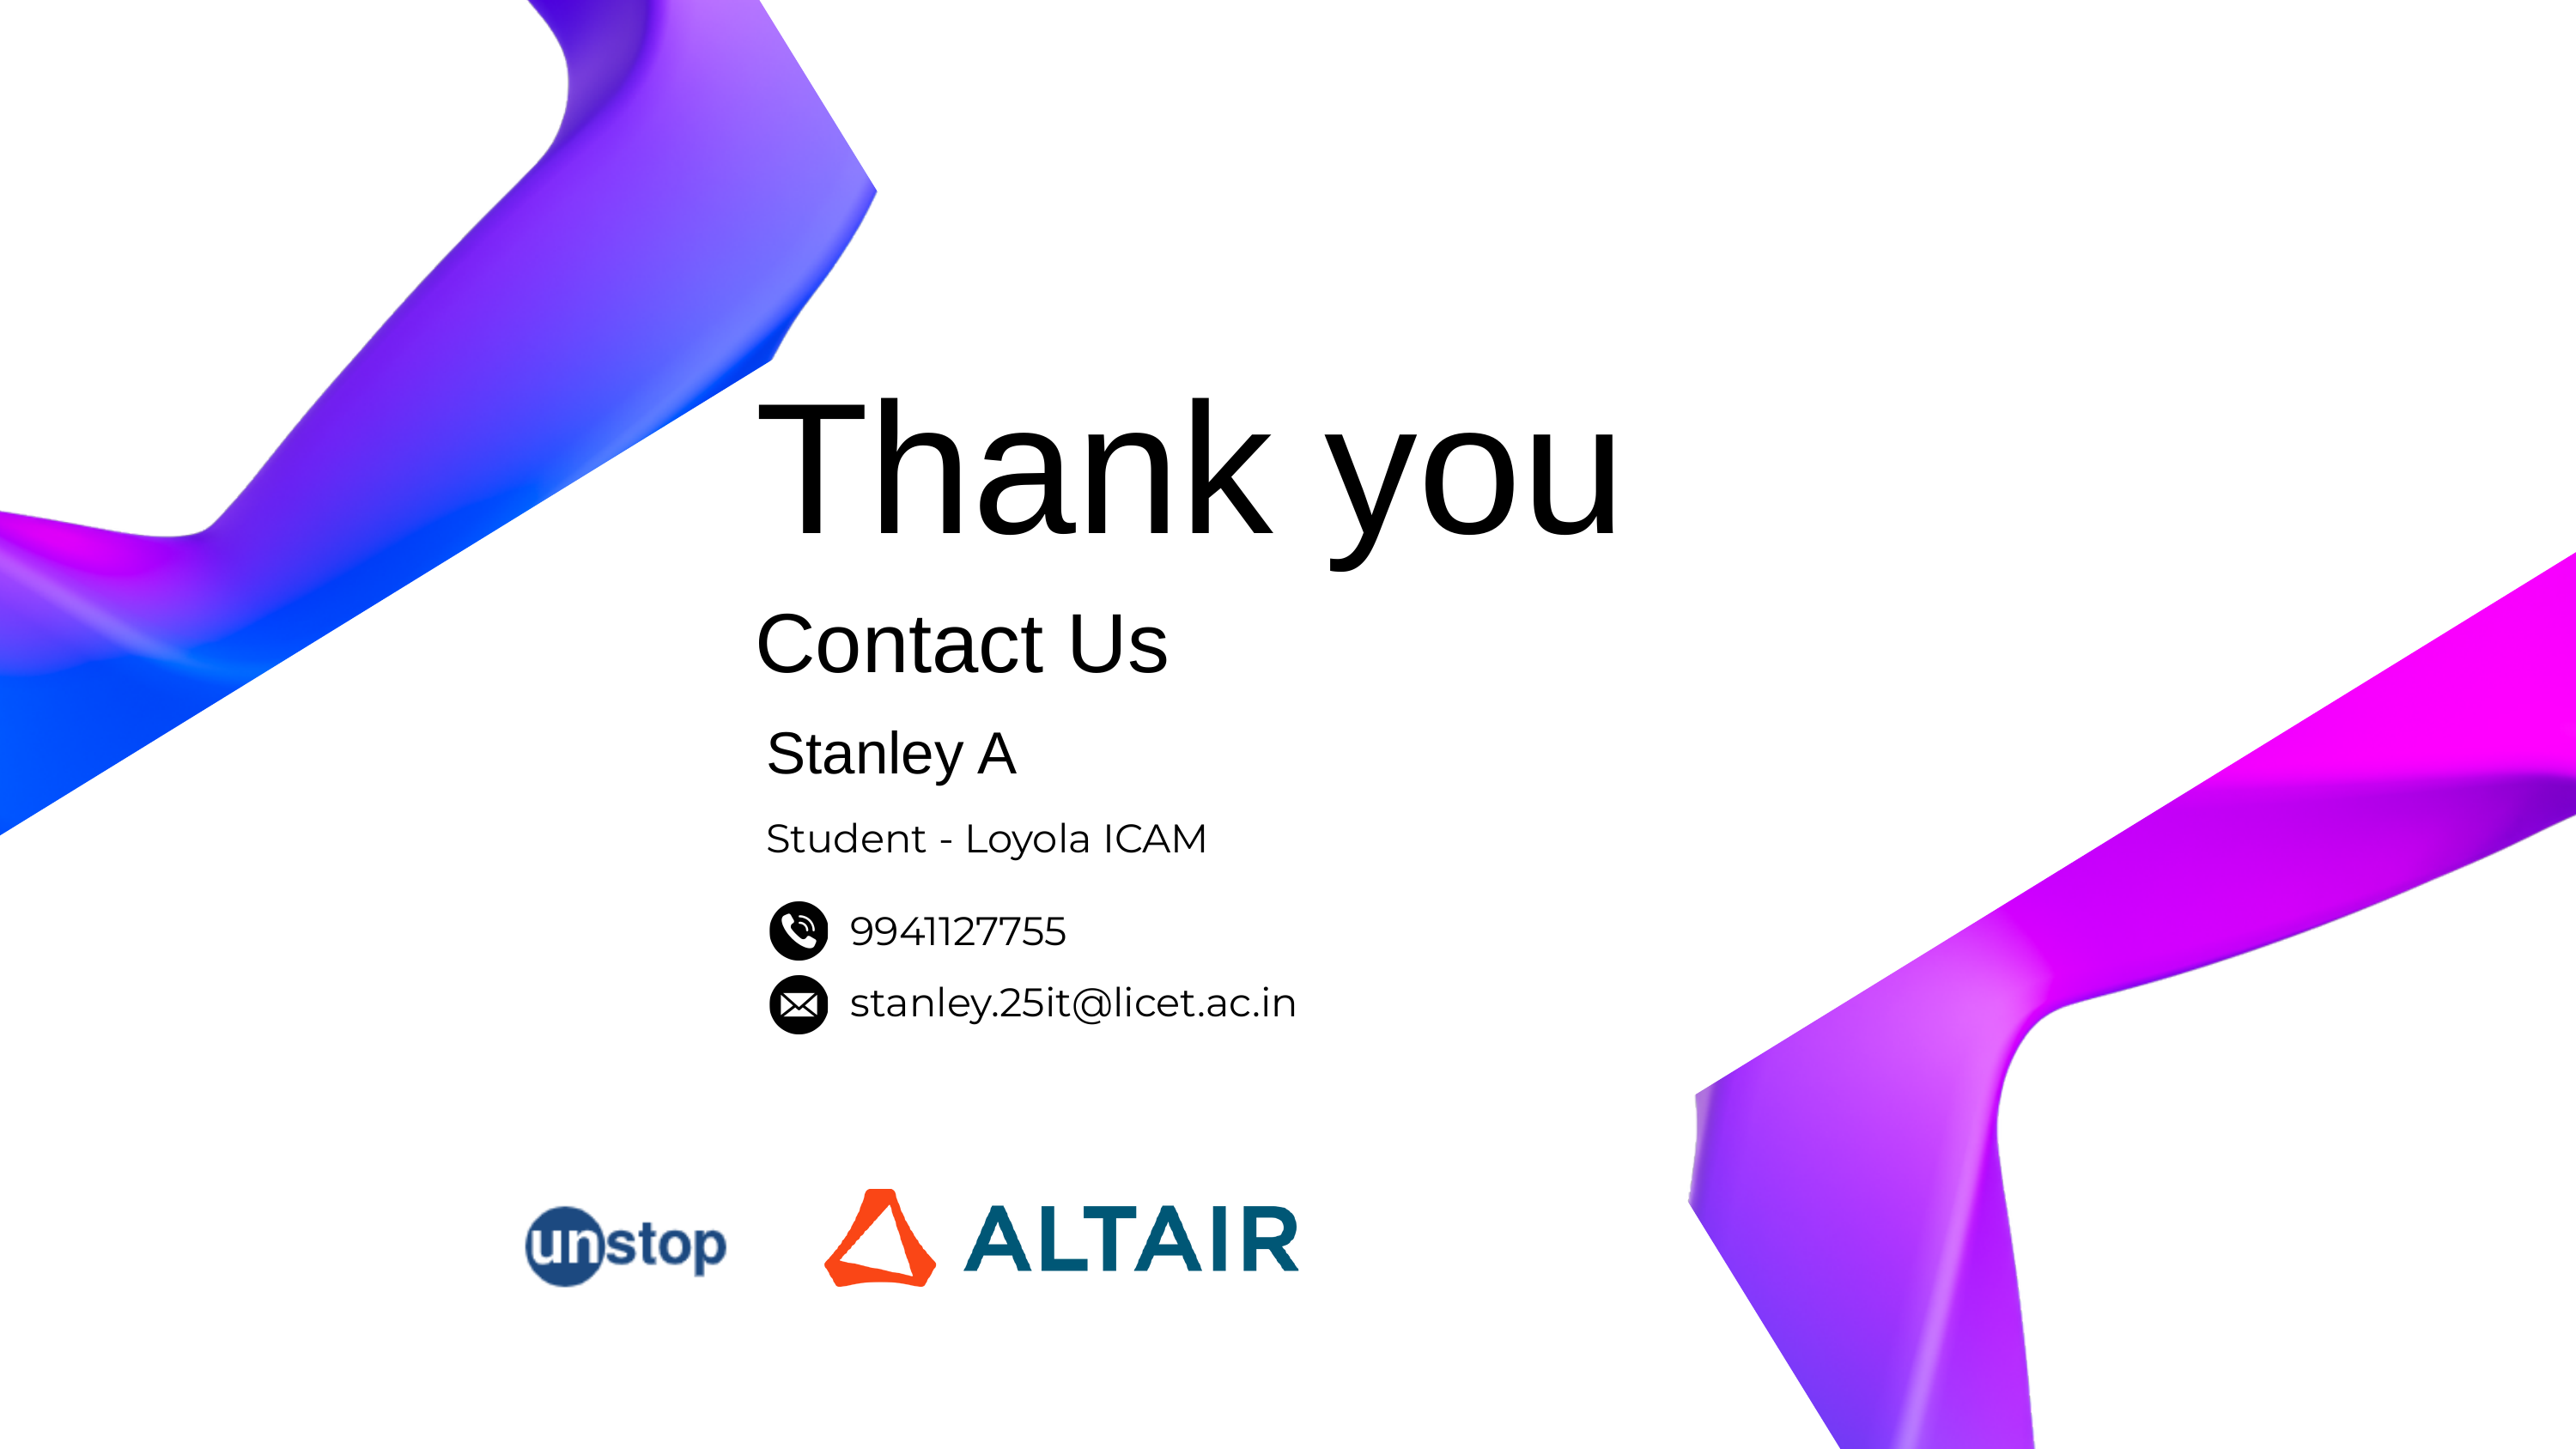

Thank you
Contact Us
Stanley A

Student - Loyola ICAM
9941127755

stanley.25it@licet.ac.in